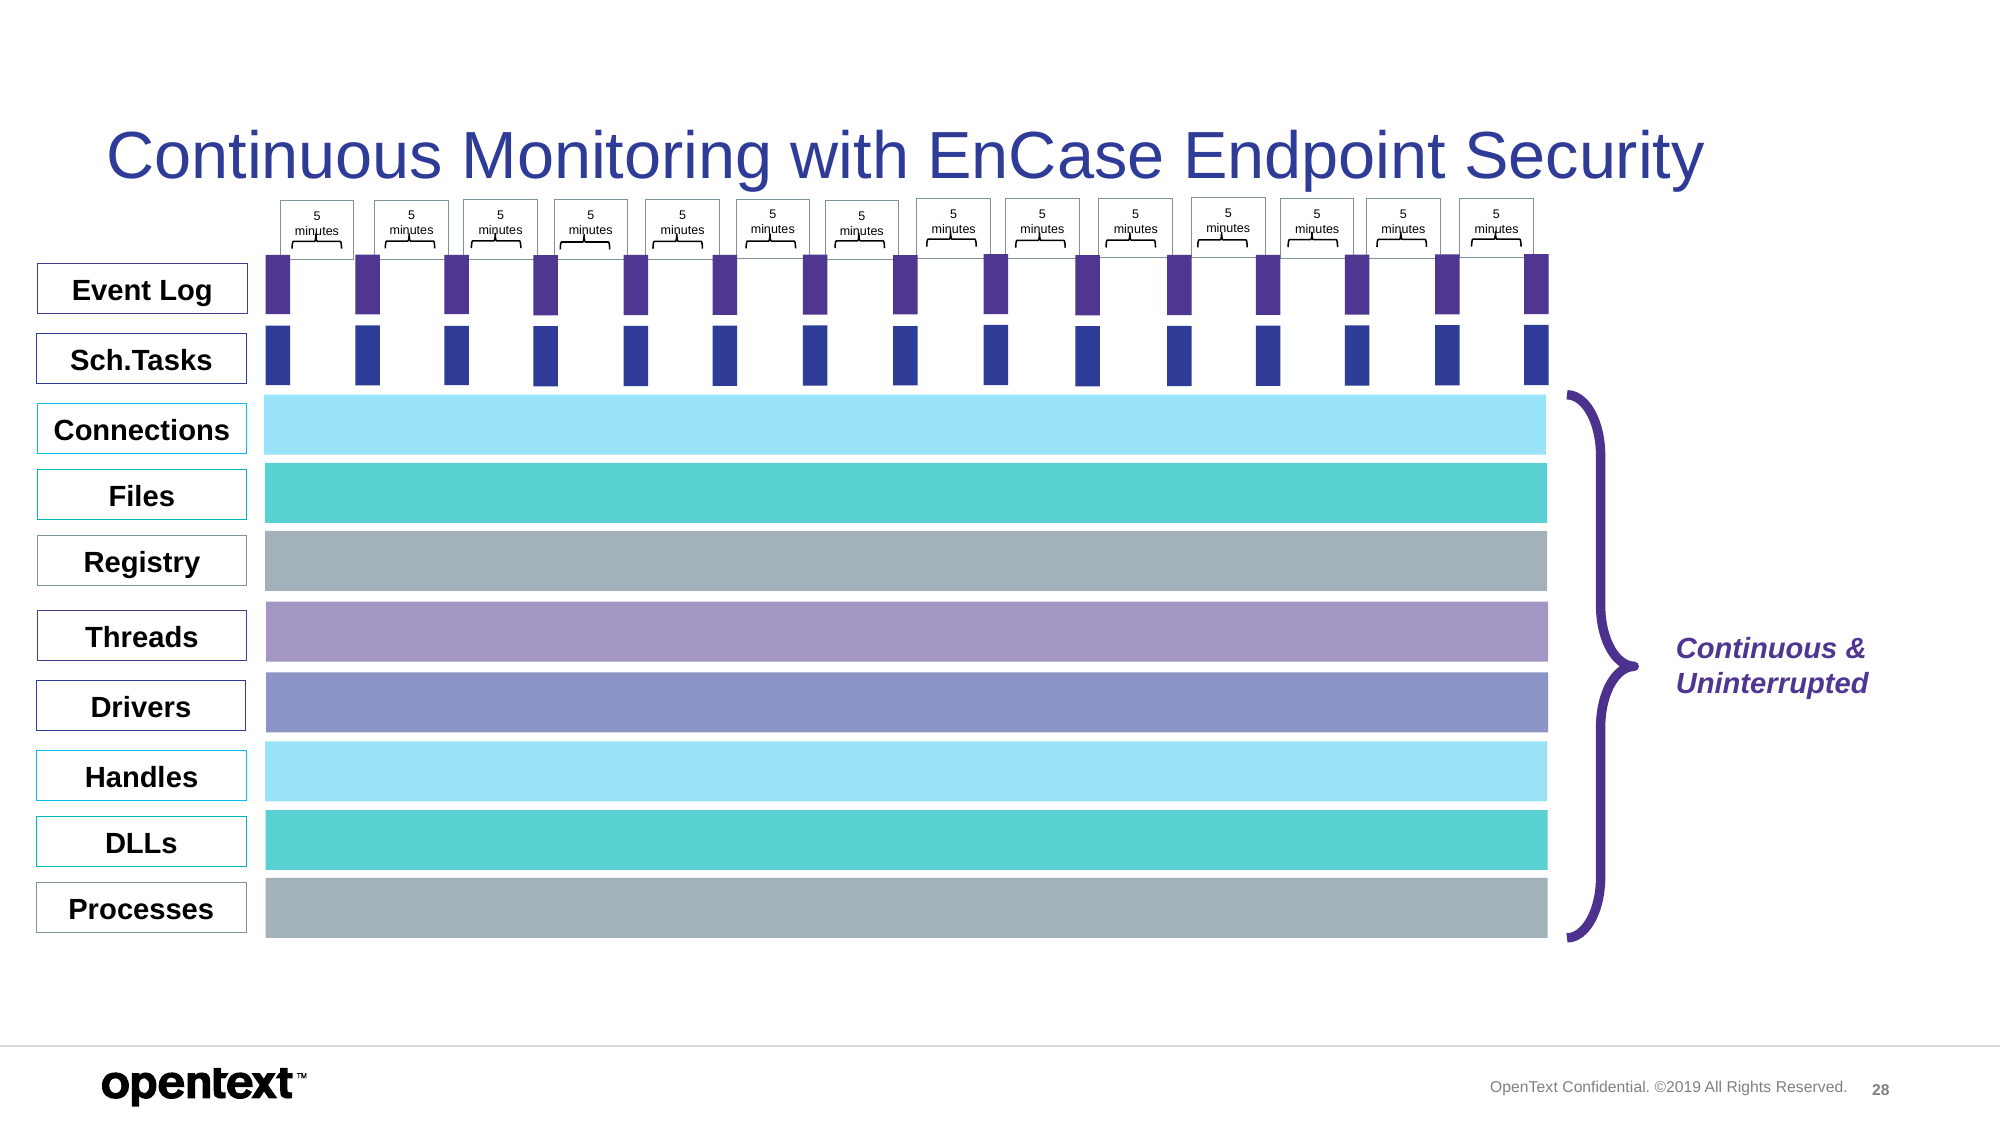

# Continuous Monitoring with EnCase Endpoint Security
5 minutes
5 minutes
5 minutes
5 minutes
5 minutes
5 minutes
5 minutes
5 minutes
5 minutes
5 minutes
5 minutes
5 minutes
5 minutes
5 minutes

Event Log

Sch.Tasks

Connections

Files

Registry

Threads
Continuous &
Uninterrupted

Drivers

Handles

DLLs

Processes